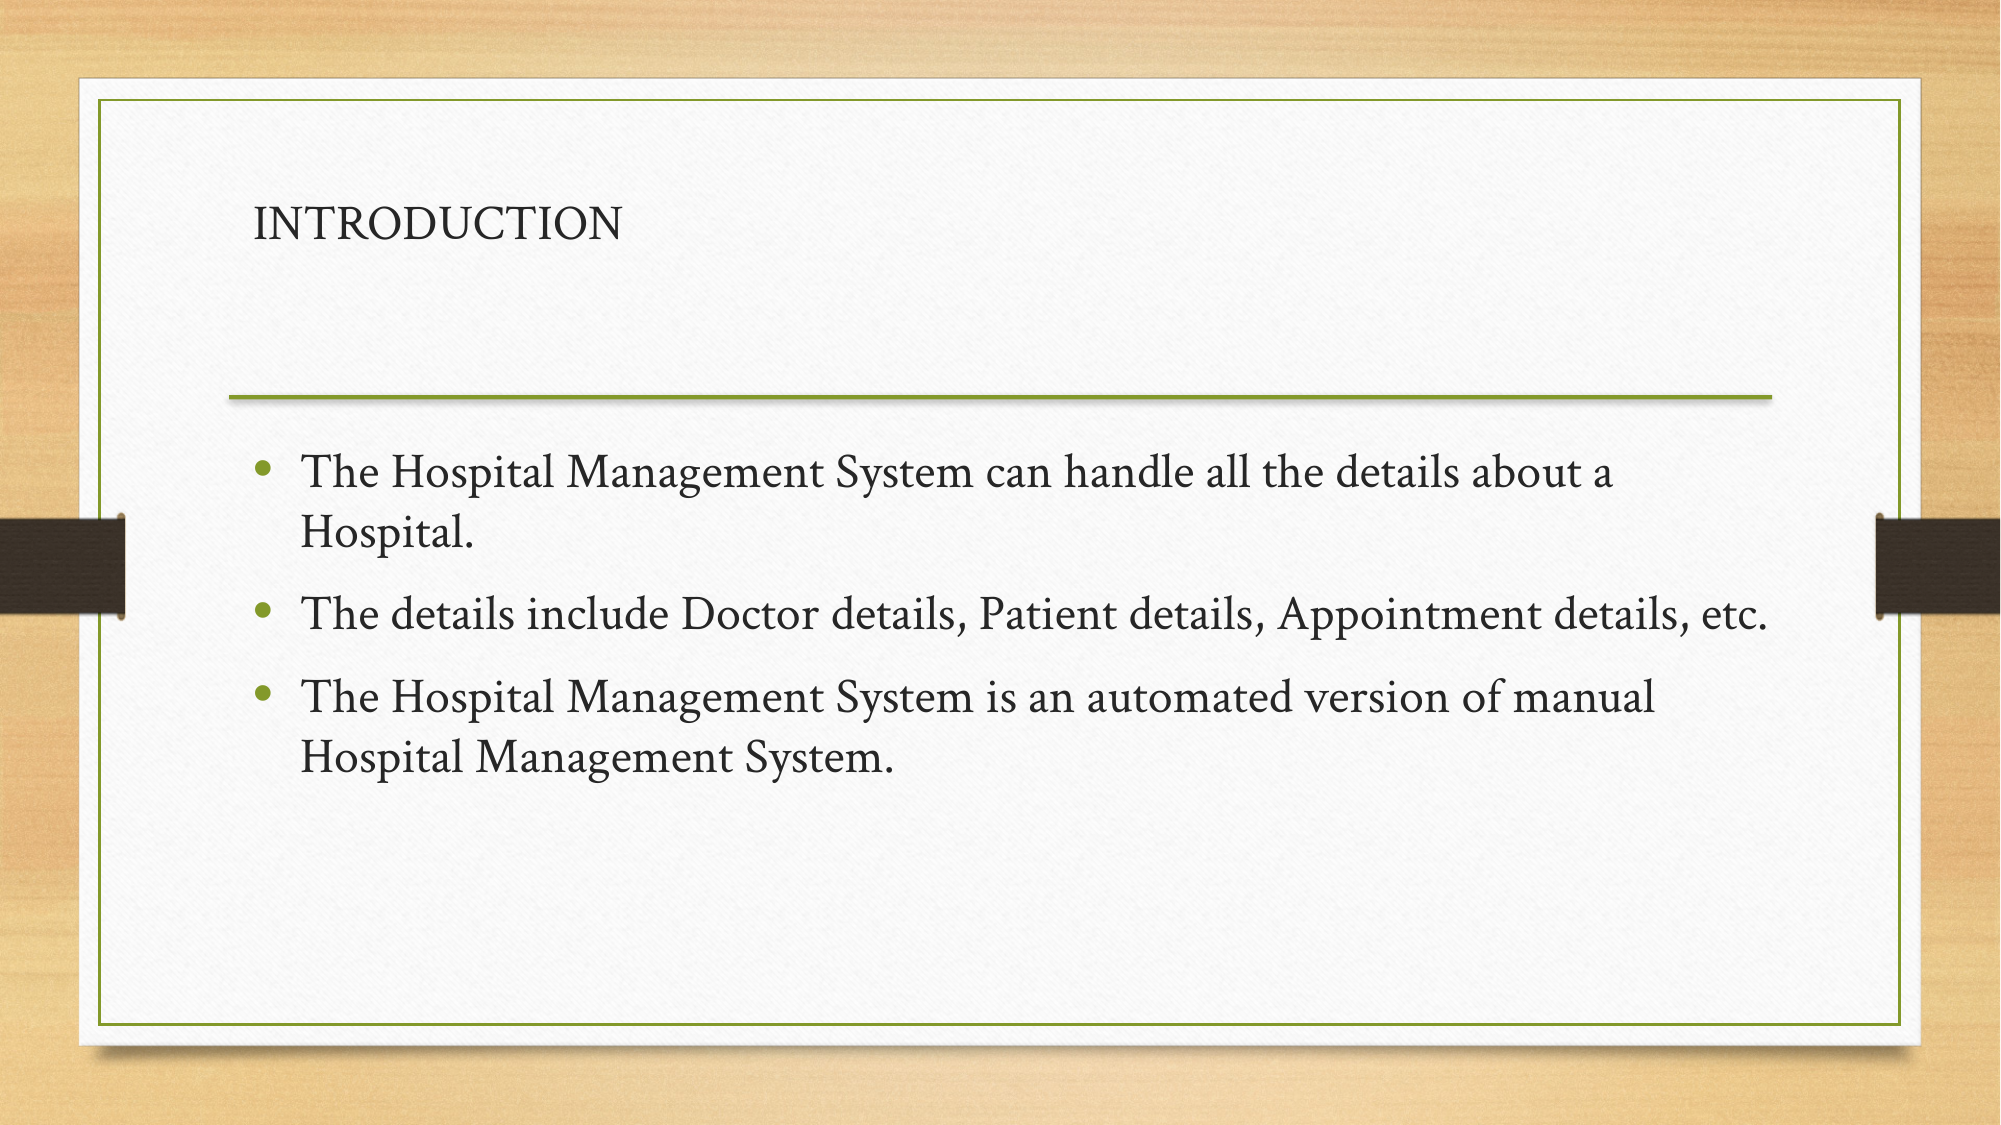

# INTRODUCTION

The Hospital Management System can handle all the details about a Hospital.
The details include Doctor details, Patient details, Appointment details, etc.
The Hospital Management System is an automated version of manual Hospital Management System.